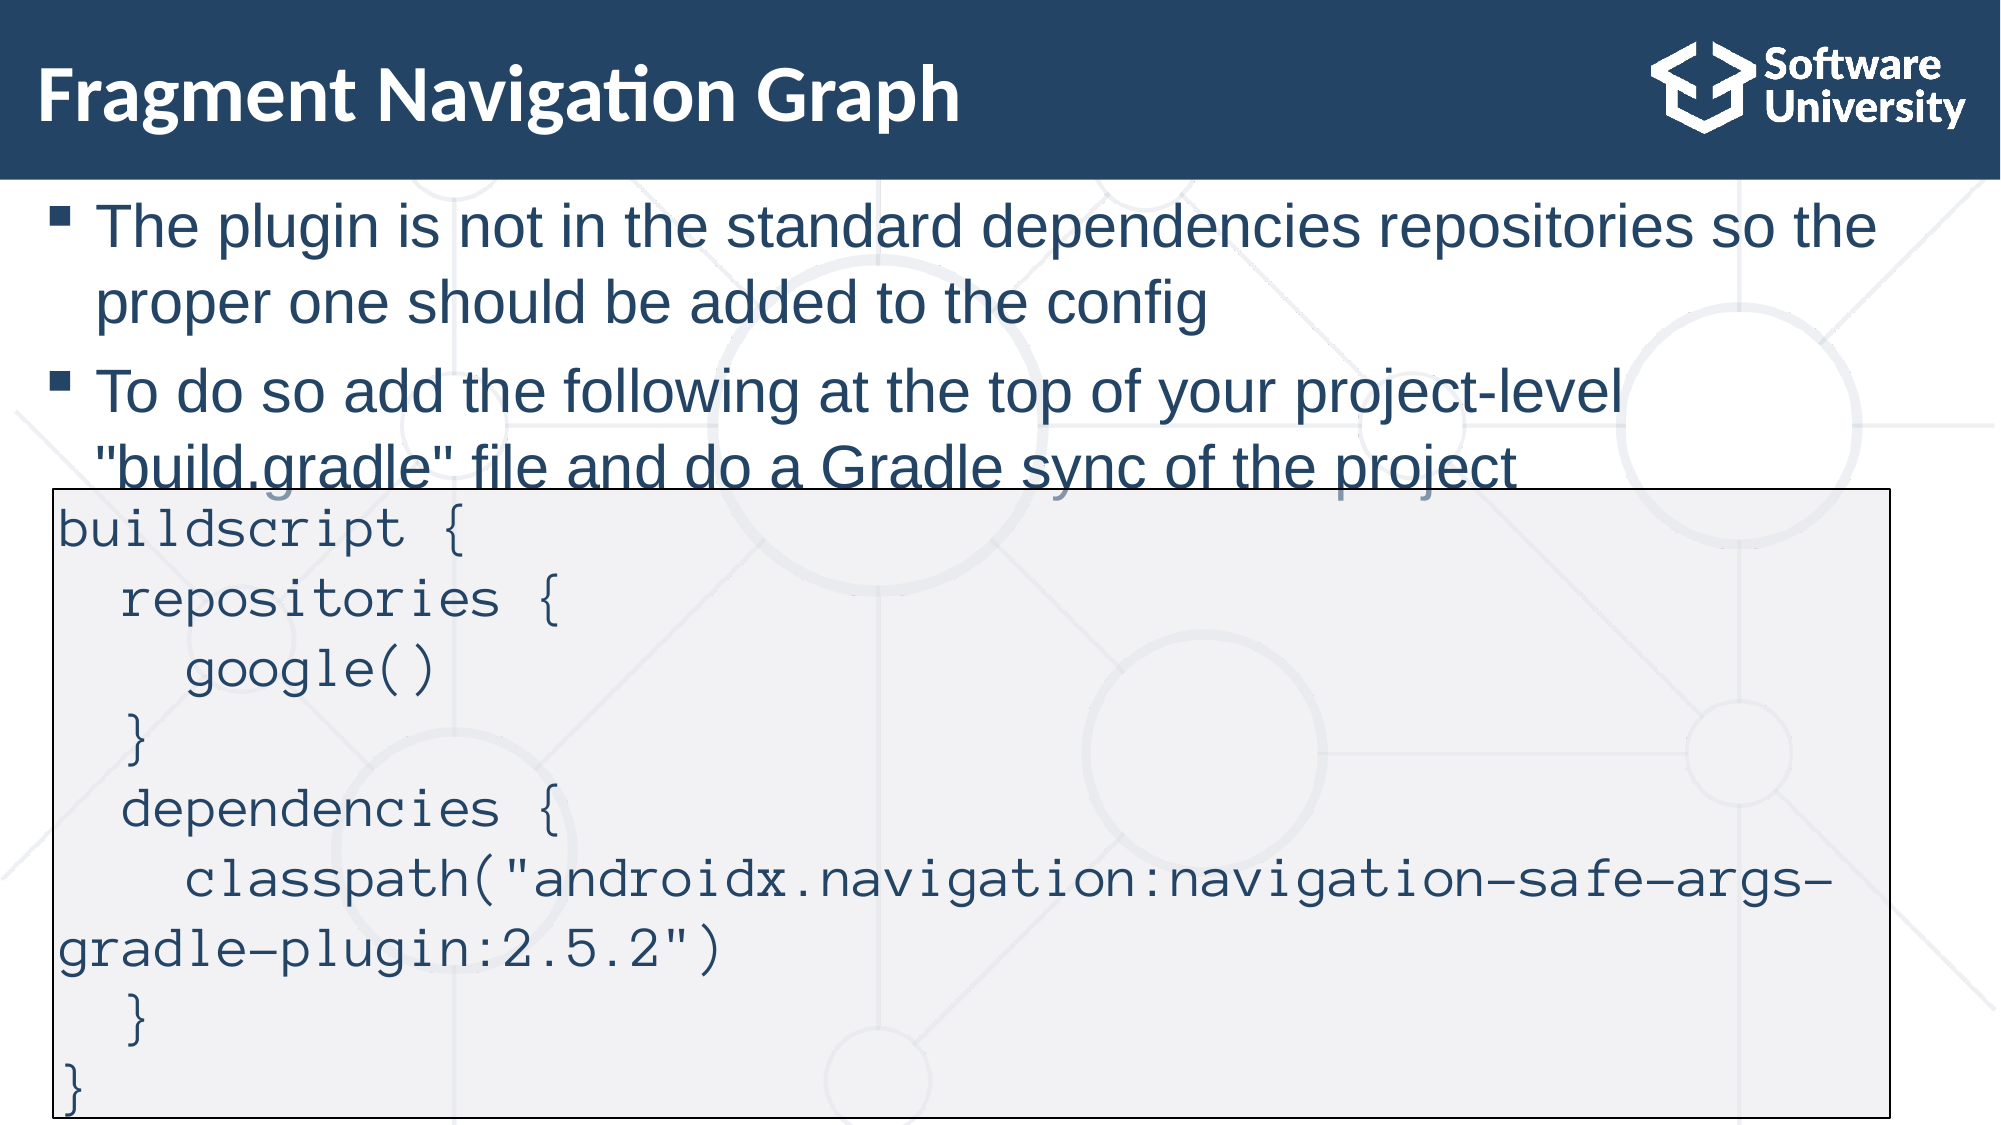

# Fragment Navigation Graph
The plugin is not in the standard dependencies repositories so the proper one should be added to the config
To do so add the following at the top of your project-level "build.gradle" file and do a Gradle sync of the project

buildscript {
  repositories {
    google()
  }
  dependencies {
    classpath("androidx.navigation:navigation-safe-args-gradle-plugin:2.5.2")
  }
}